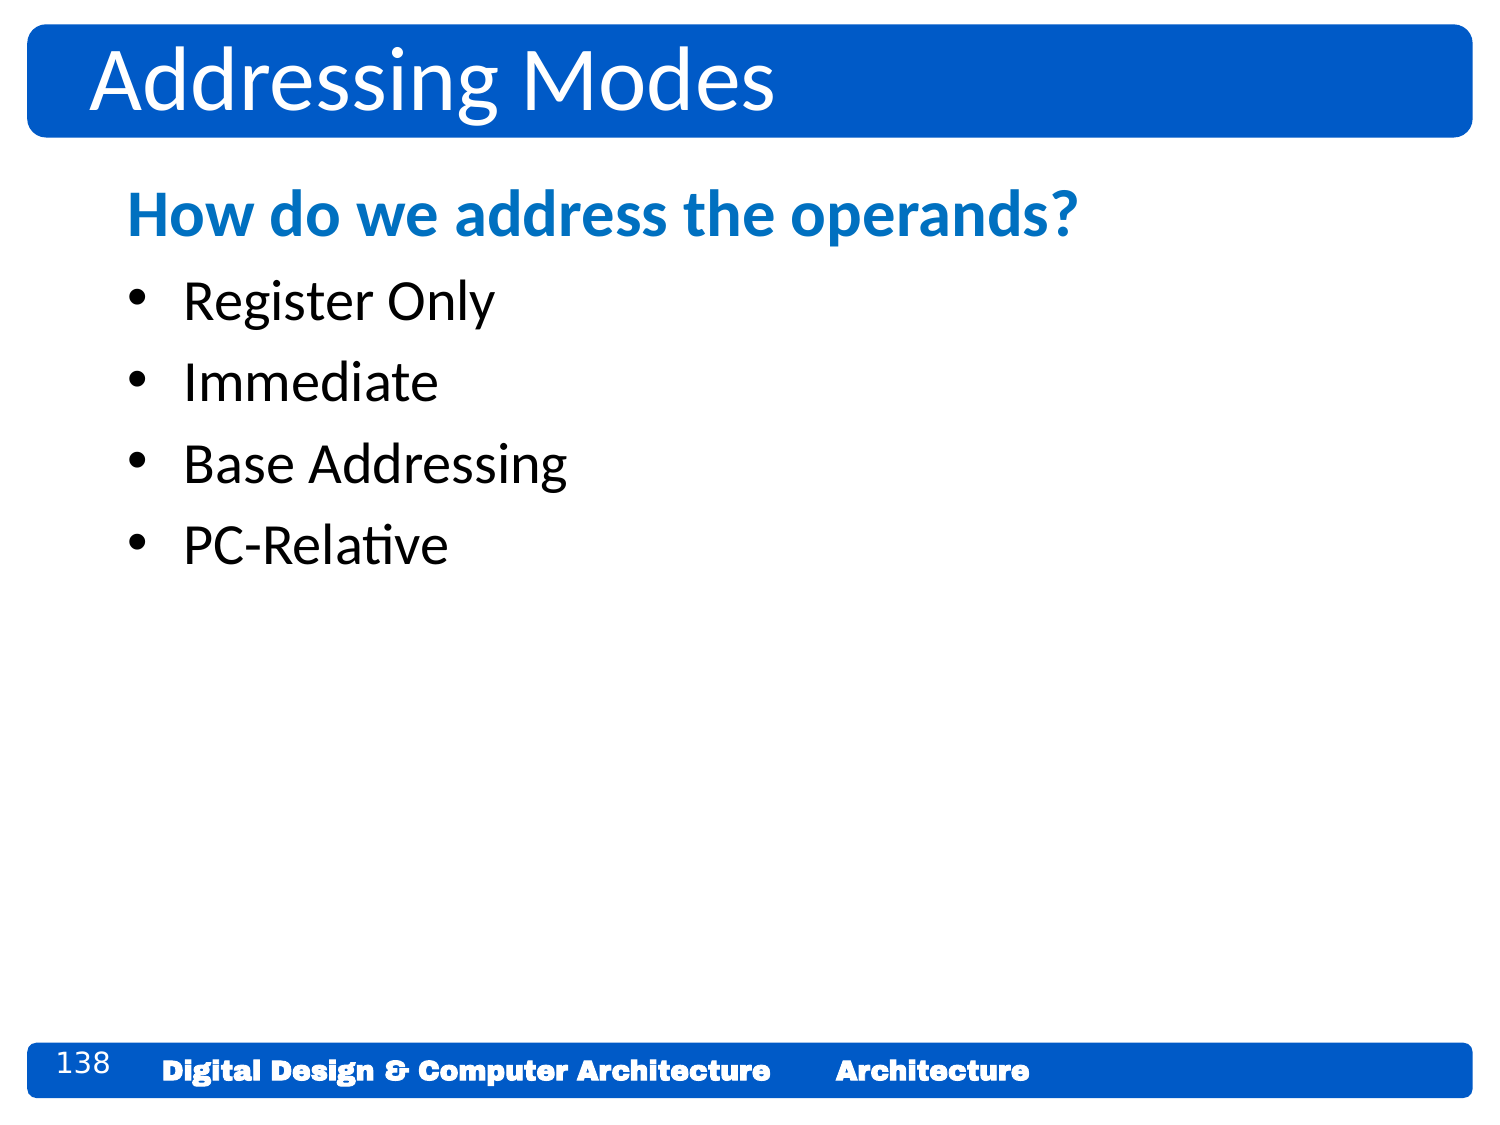

Addressing Modes
How do we address the operands?
Register Only
Immediate
Base Addressing
PC-Relative
138